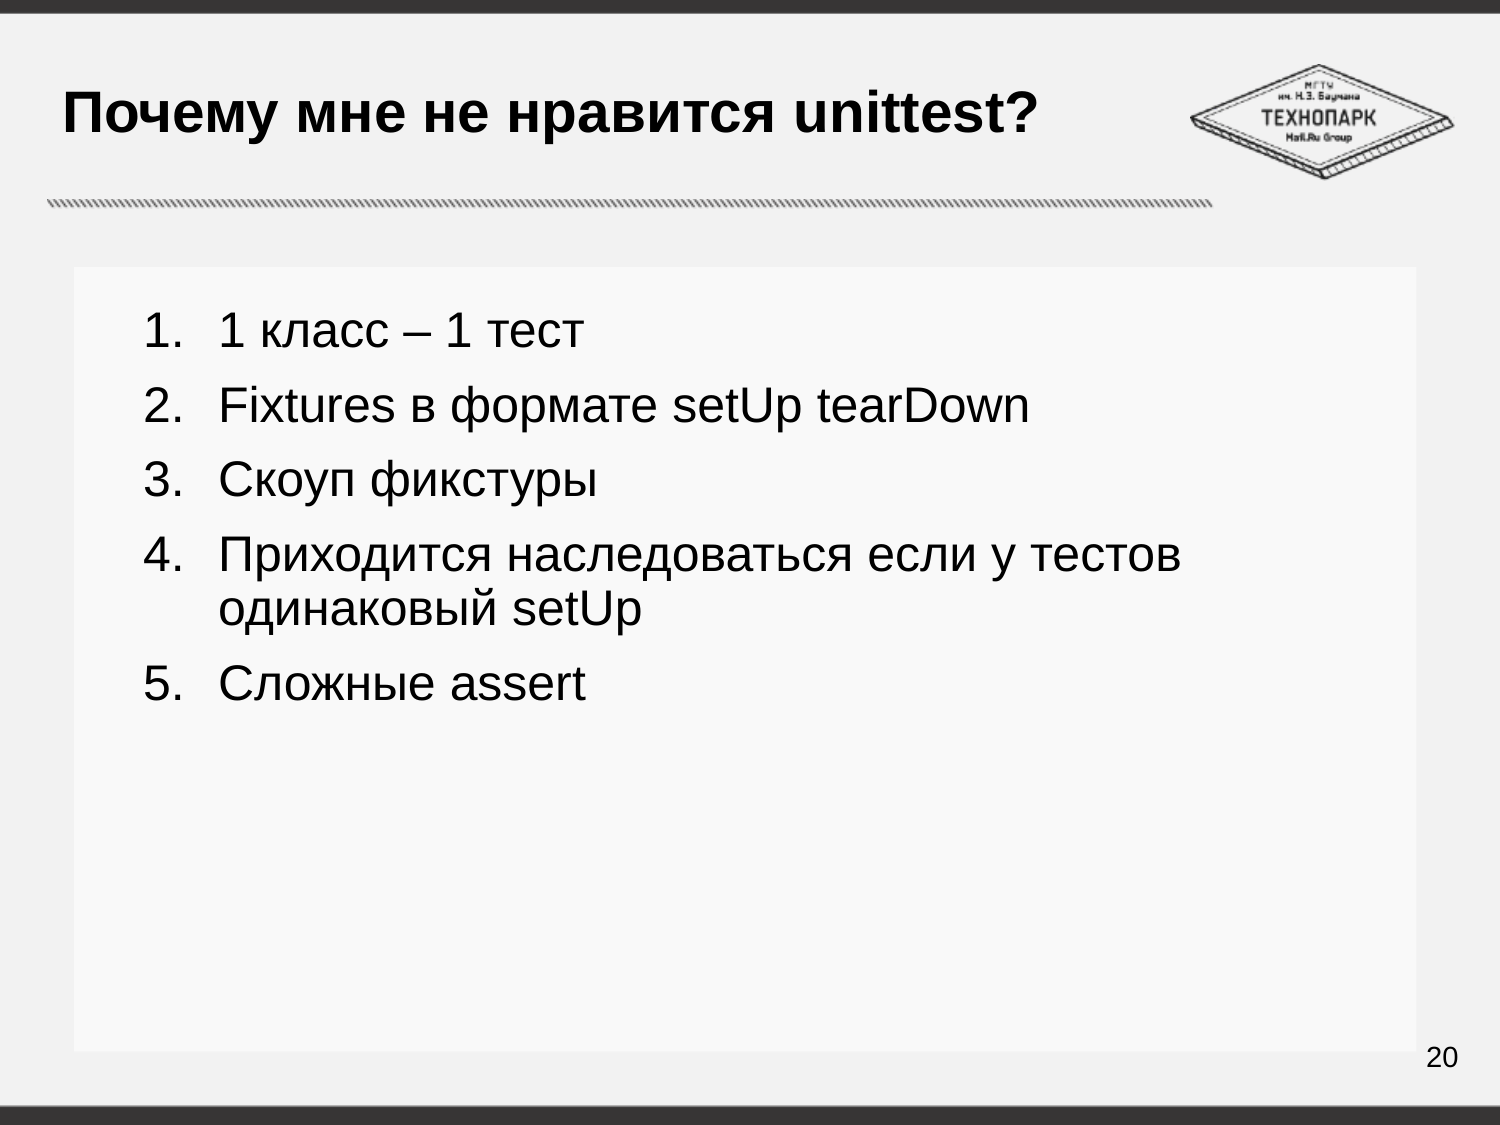

# Почему мне не нравится unittest?
1 класс – 1 тест
Fixtures в формате setUp tearDown
Скоуп фикстуры
Приходится наследоваться если у тестов одинаковый setUp
Сложные assert
20